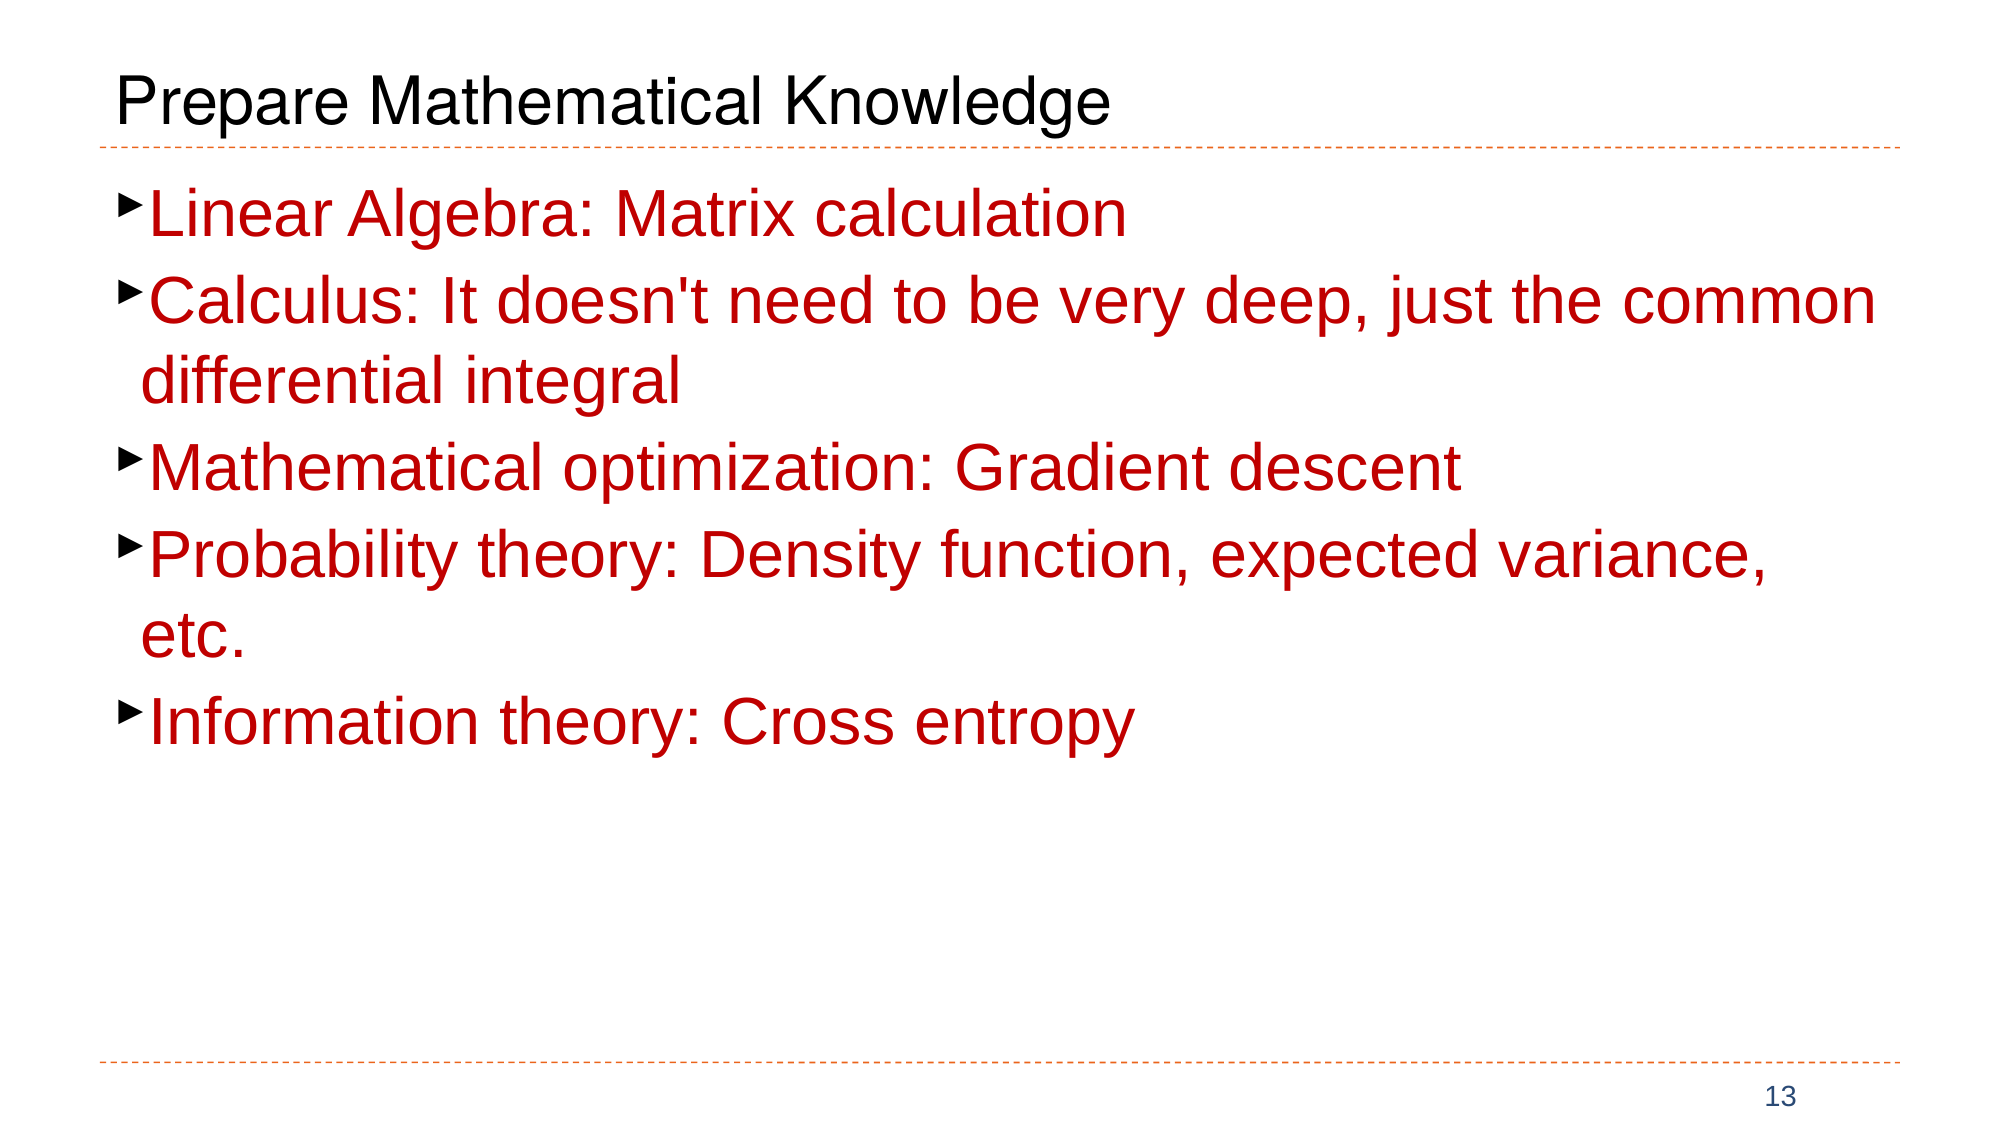

# Prepare Mathematical Knowledge
Linear Algebra: Matrix calculation
Calculus: It doesn't need to be very deep, just the common differential integral
Mathematical optimization: Gradient descent
Probability theory: Density function, expected variance, etc.
Information theory: Cross entropy